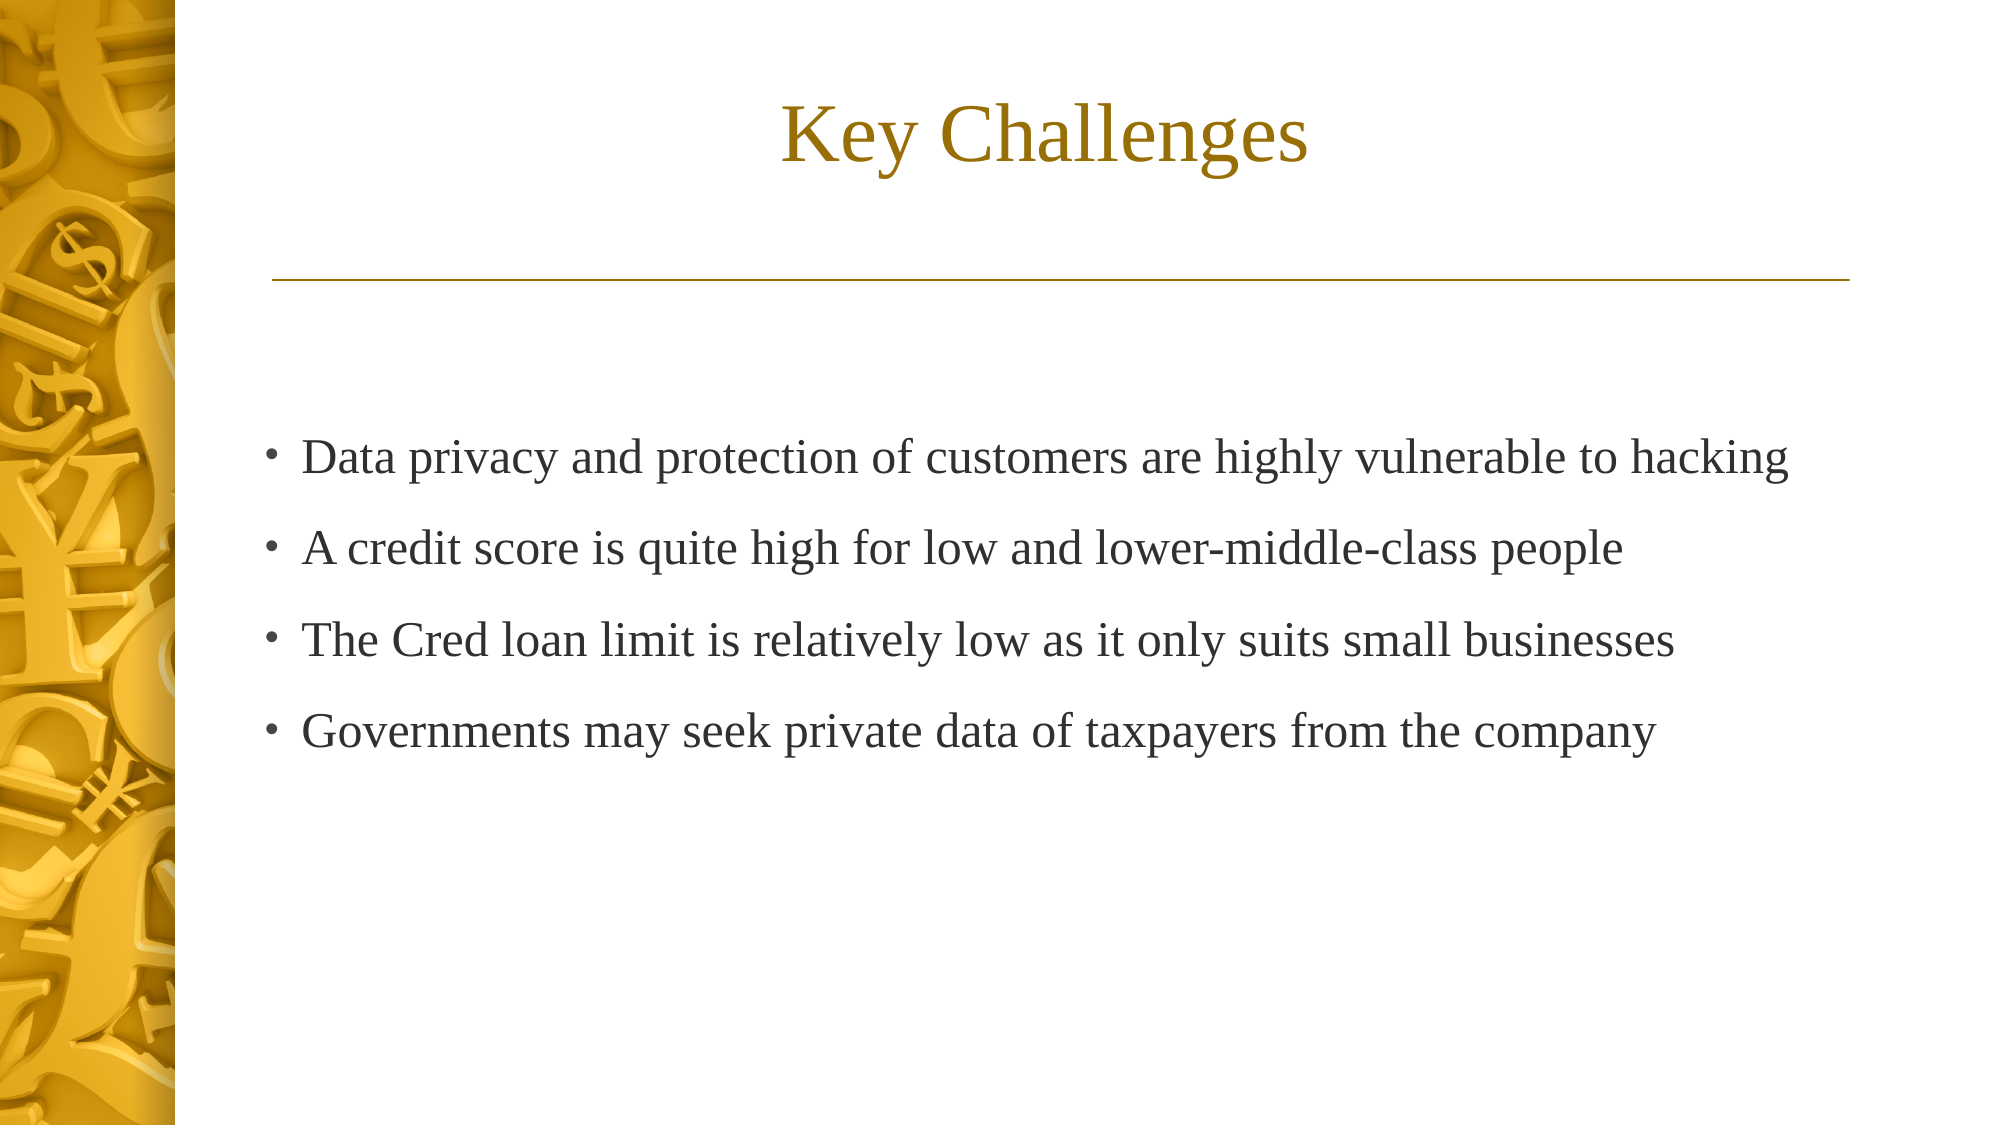

# Key Challenges

Data privacy and protection of customers are highly vulnerable to hacking
A credit score is quite high for low and lower-middle-class people
The Cred loan limit is relatively low as it only suits small businesses
Governments may seek private data of taxpayers from the company